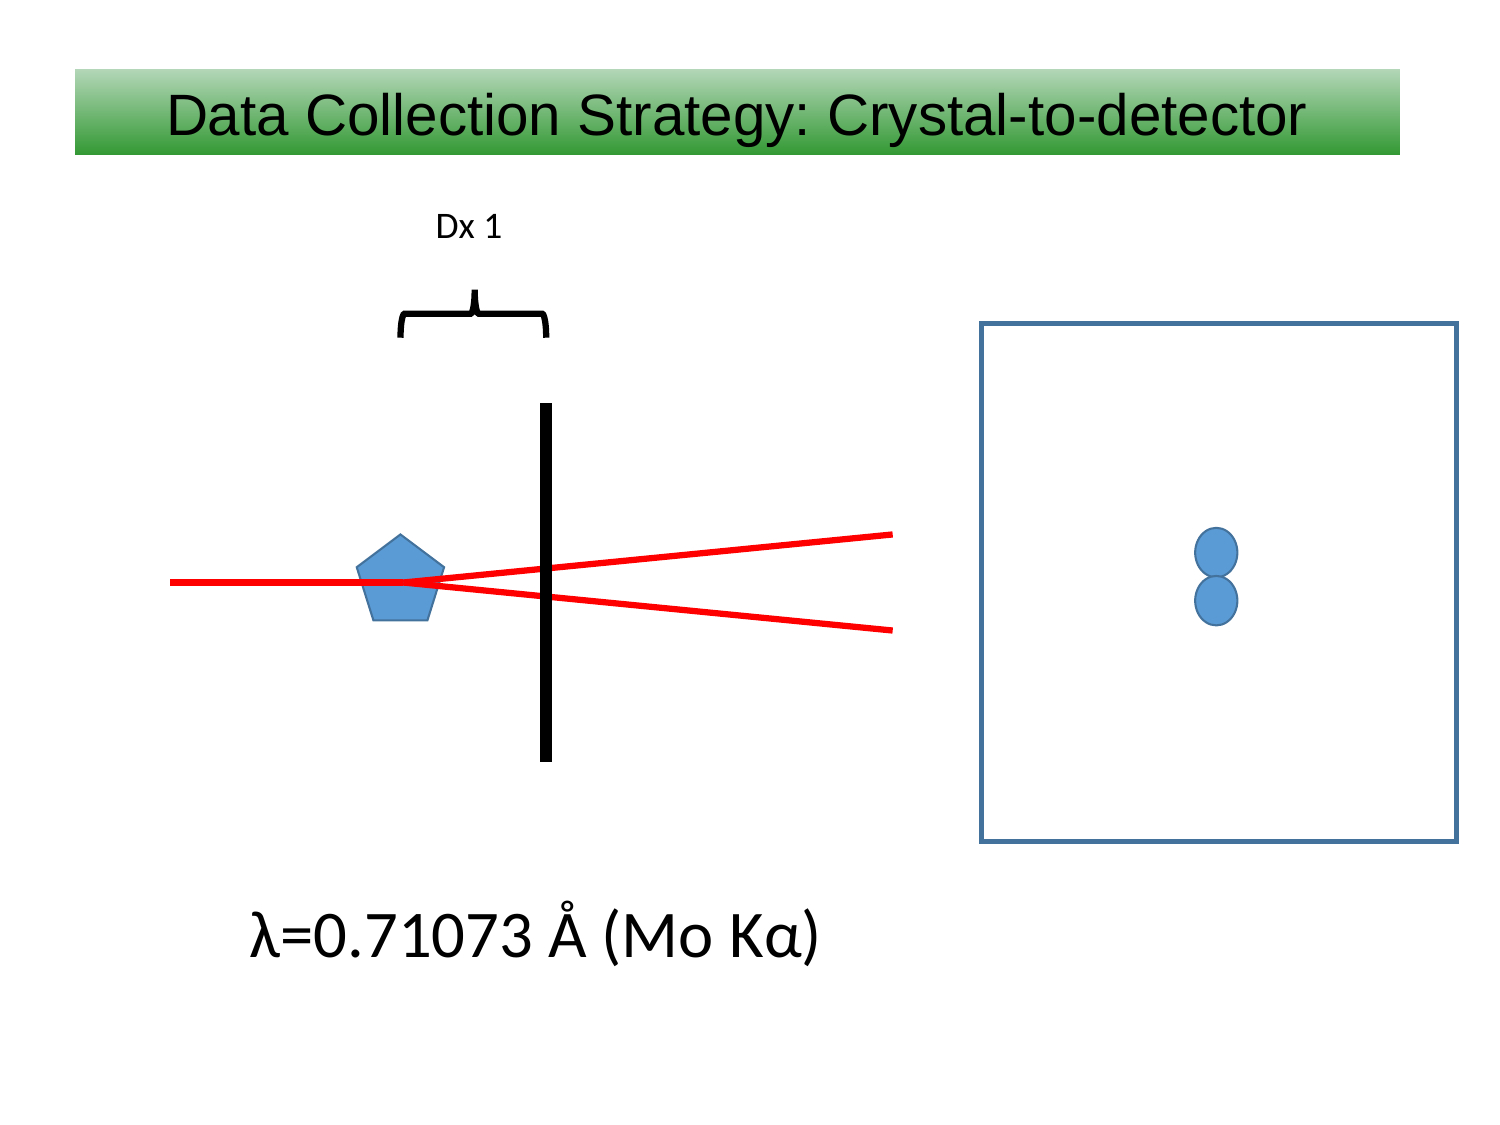

Data Collection Strategy: Crystal-to-detector
Dx 1

λ=0.71073 Å (Mo Kα)